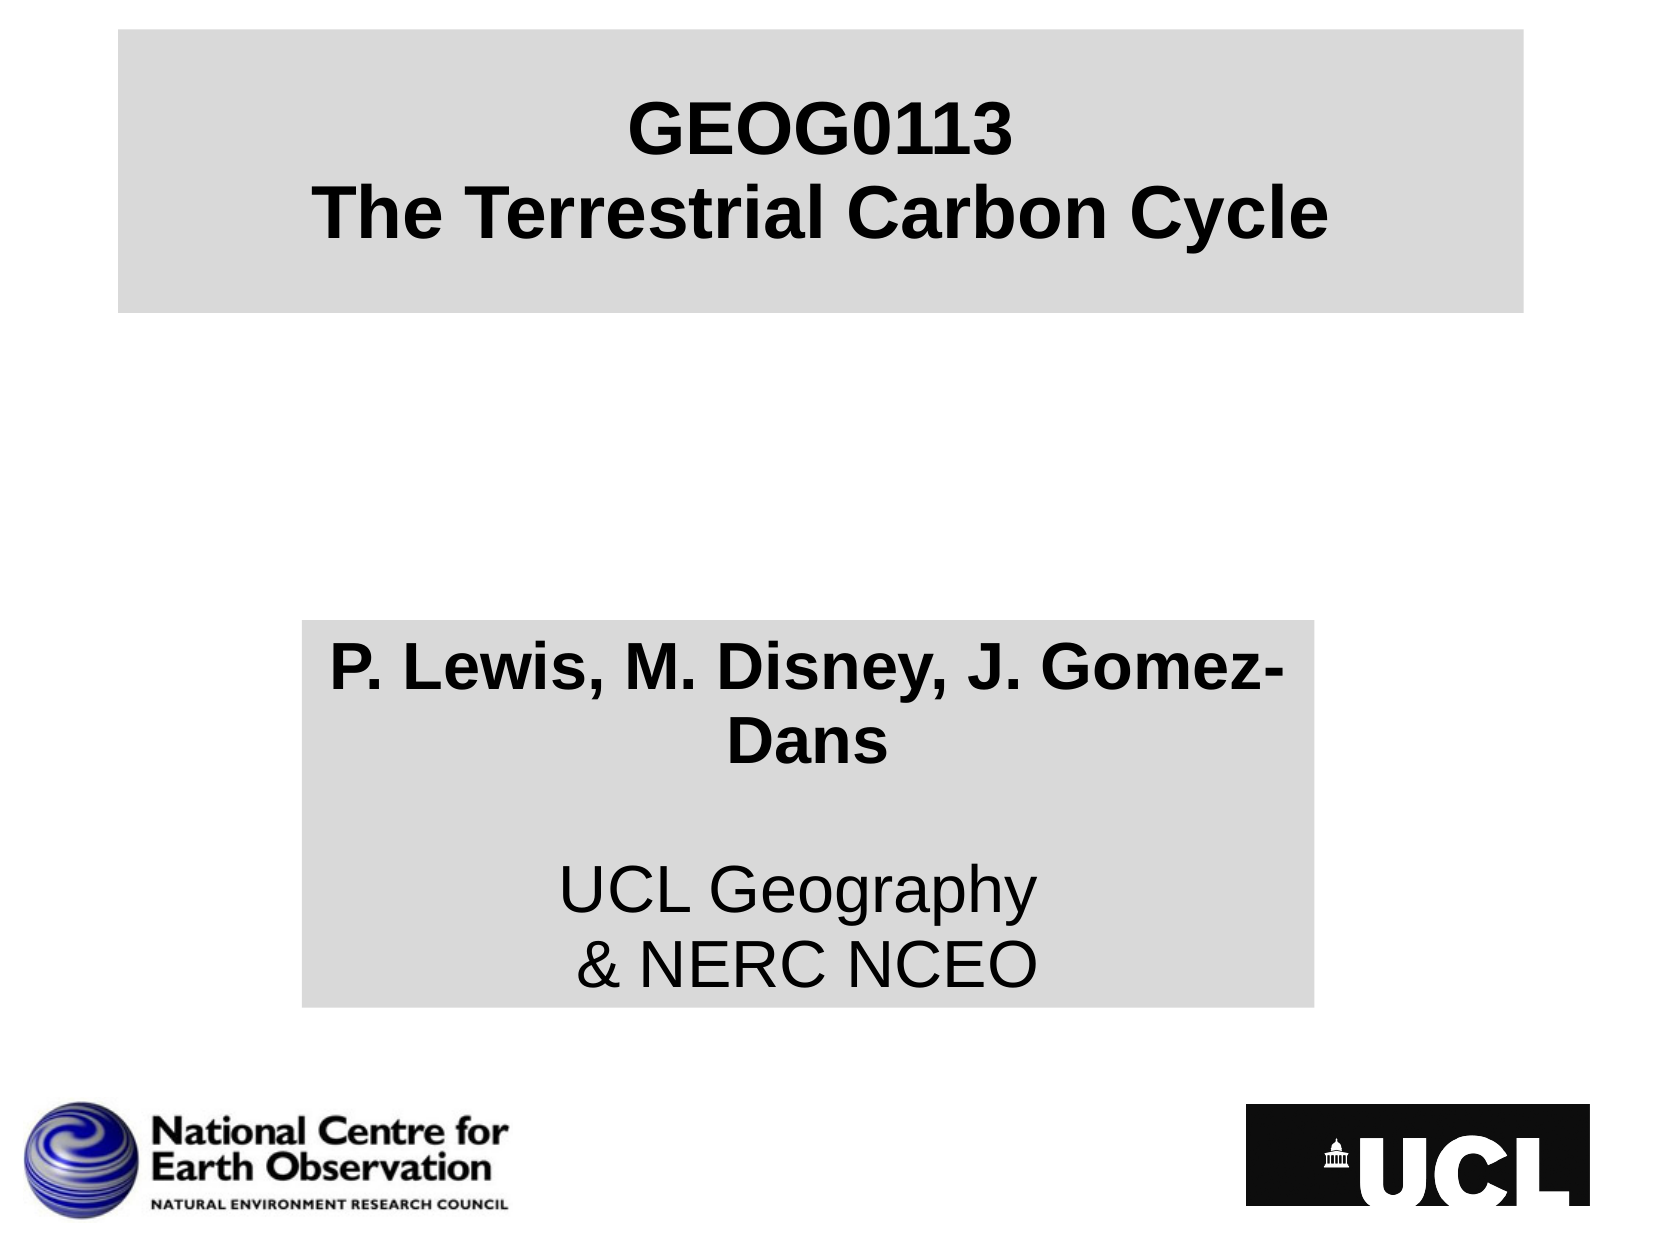

# GEOG0113 The Terrestrial Carbon Cycle
P. Lewis, M. Disney, J. Gomez-Dans

UCL Geography
& NERC NCEO